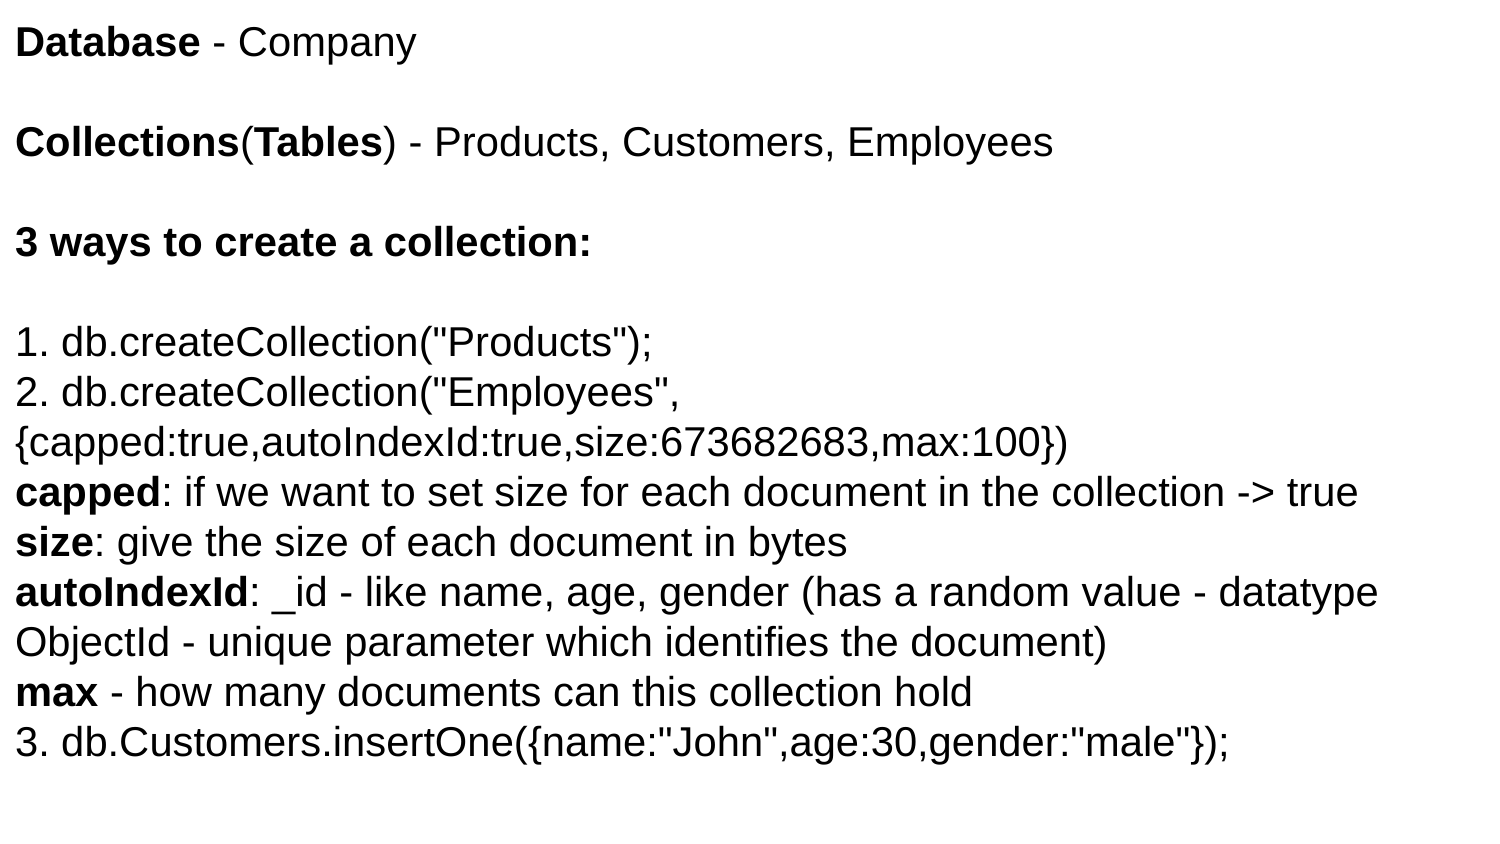

Database - Company

Collections(Tables) - Products, Customers, Employees

3 ways to create a collection:

1. db.createCollection("Products");
2. db.createCollection("Employees",{capped:true,autoIndexId:true,size:673682683,max:100})
capped: if we want to set size for each document in the collection -> true
size: give the size of each document in bytes
autoIndexId: _id - like name, age, gender (has a random value - datatype ObjectId - unique parameter which identifies the document)
max - how many documents can this collection hold
3. db.Customers.insertOne({name:"John",age:30,gender:"male"});